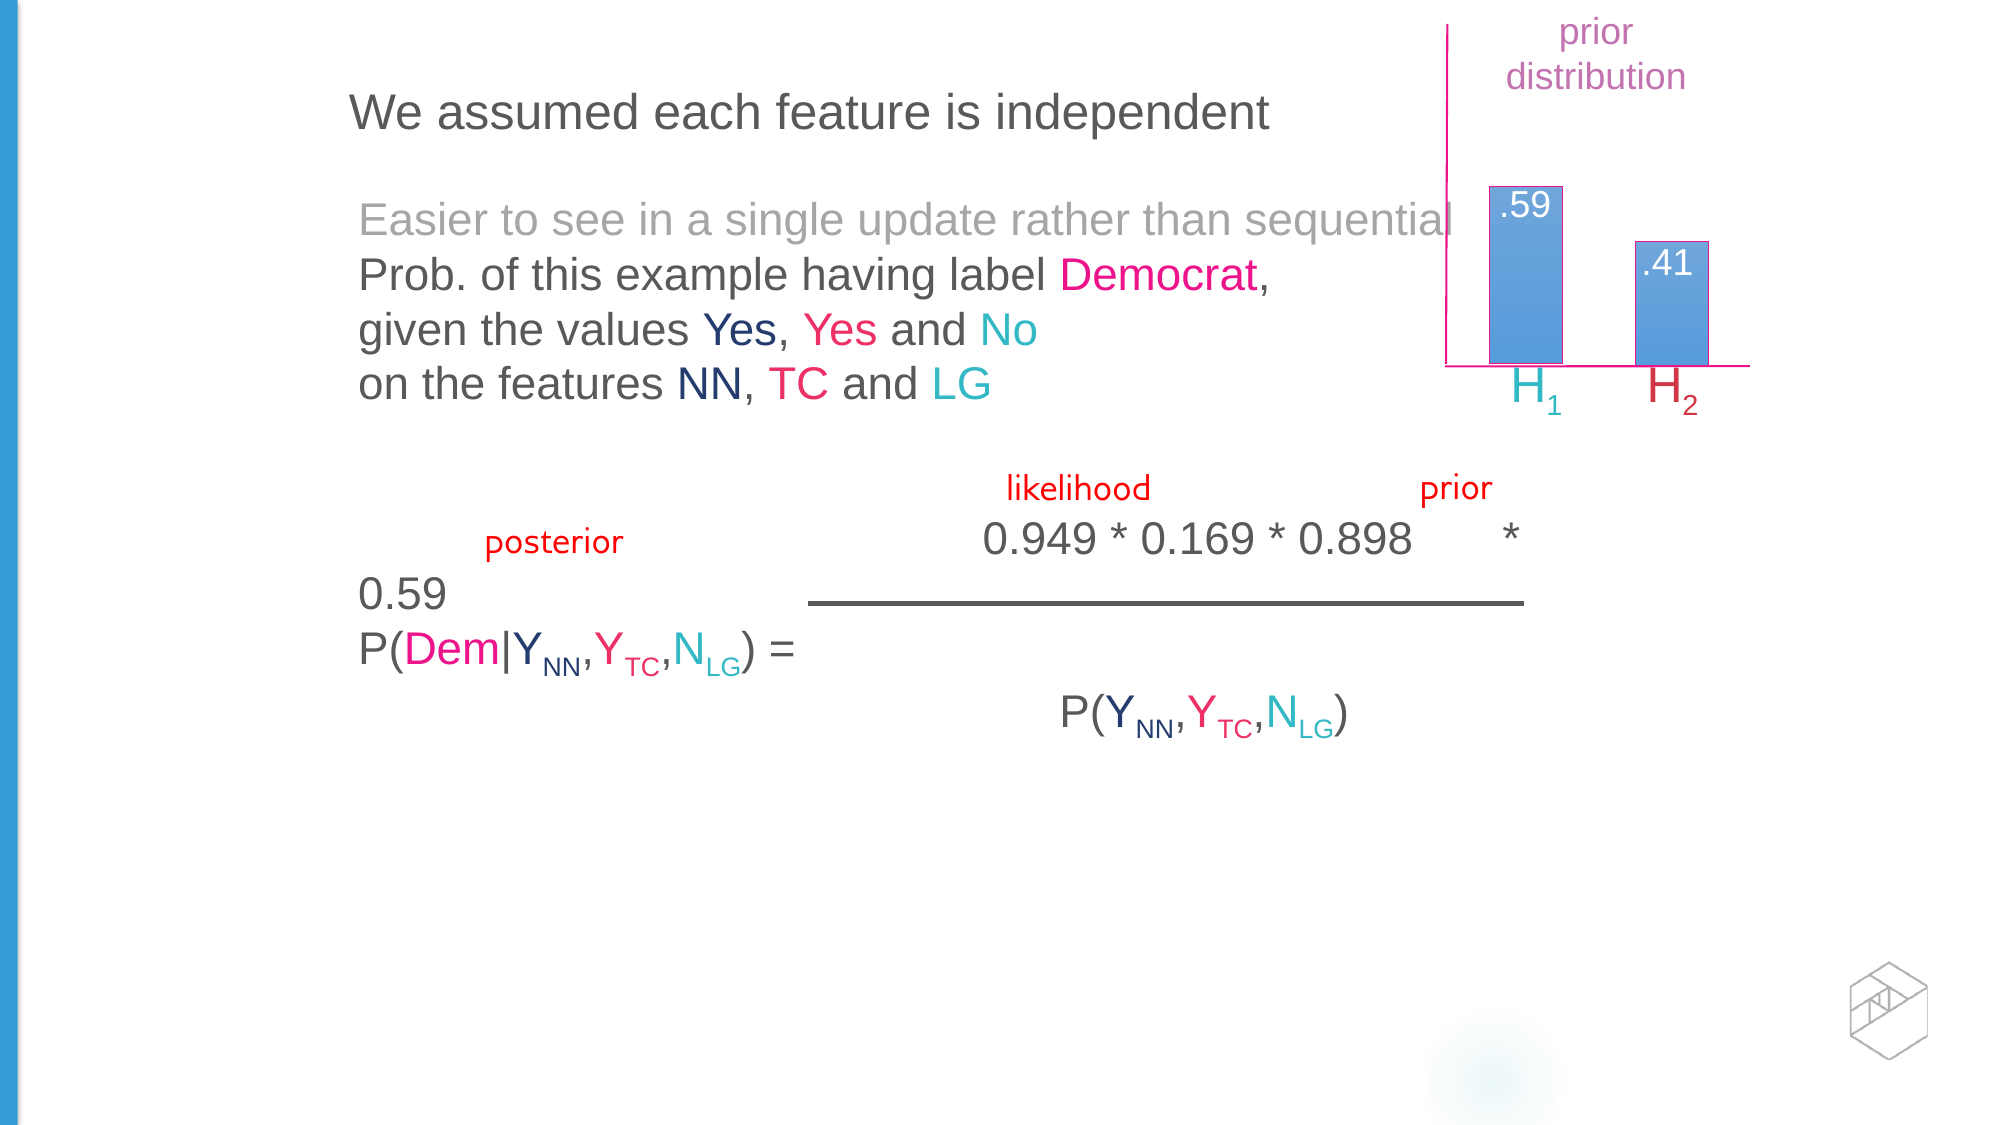

prior distribution

We assumed each feature is independent
.59
Easier to see in a single update rather than sequential
Prob. of this example having label Democrat,
given the values Yes, Yes and No
on the features NN, TC and LG

                                                 0.949 * 0.169 * 0.898       *         0.59
P(Dem|YNN,YTC,NLG) =
                                                       P(YNN,YTC,NLG)

.41

H1          H2

prior
likelihood
posterior